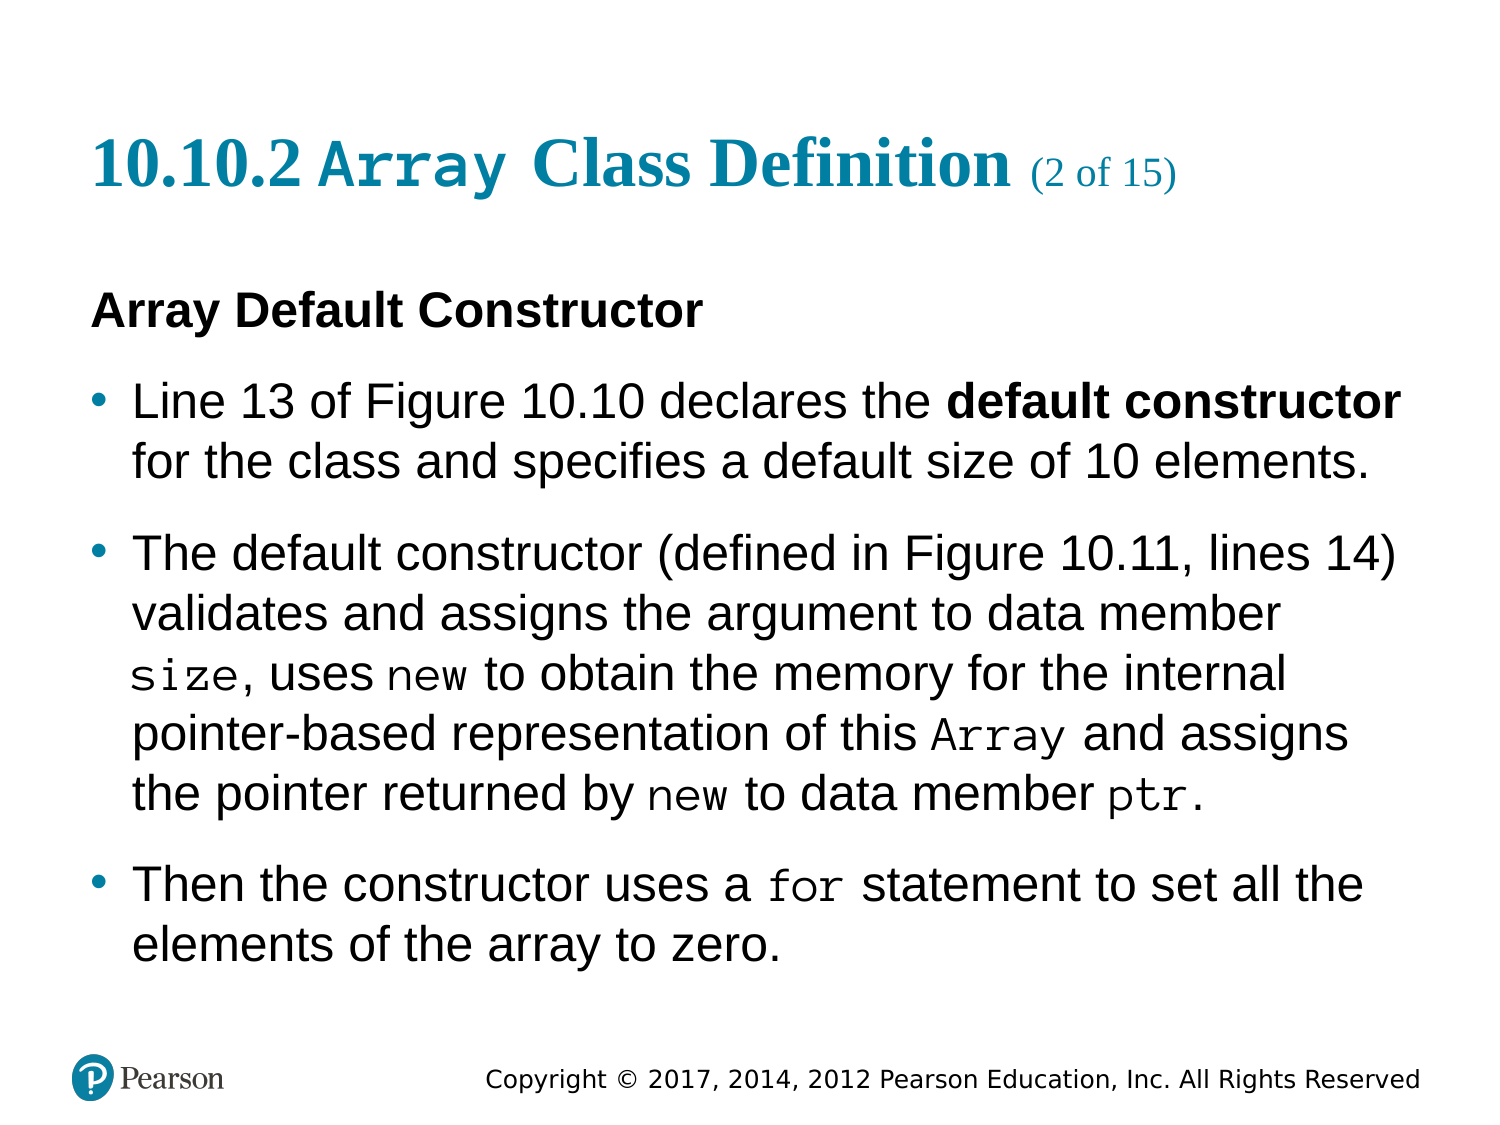

# 10.10.2 Array Class Definition (2 of 15)
Array Default Constructor
Line 13 of Figure 10.10 declares the default constructor for the class and specifies a default size of 10 elements.
The default constructor (defined in Figure 10.11, lines 14) validates and assigns the argument to data member size, uses new to obtain the memory for the internal pointer-based representation of this Array and assigns the pointer returned by new to data member ptr.
Then the constructor uses a for statement to set all the elements of the array to zero.